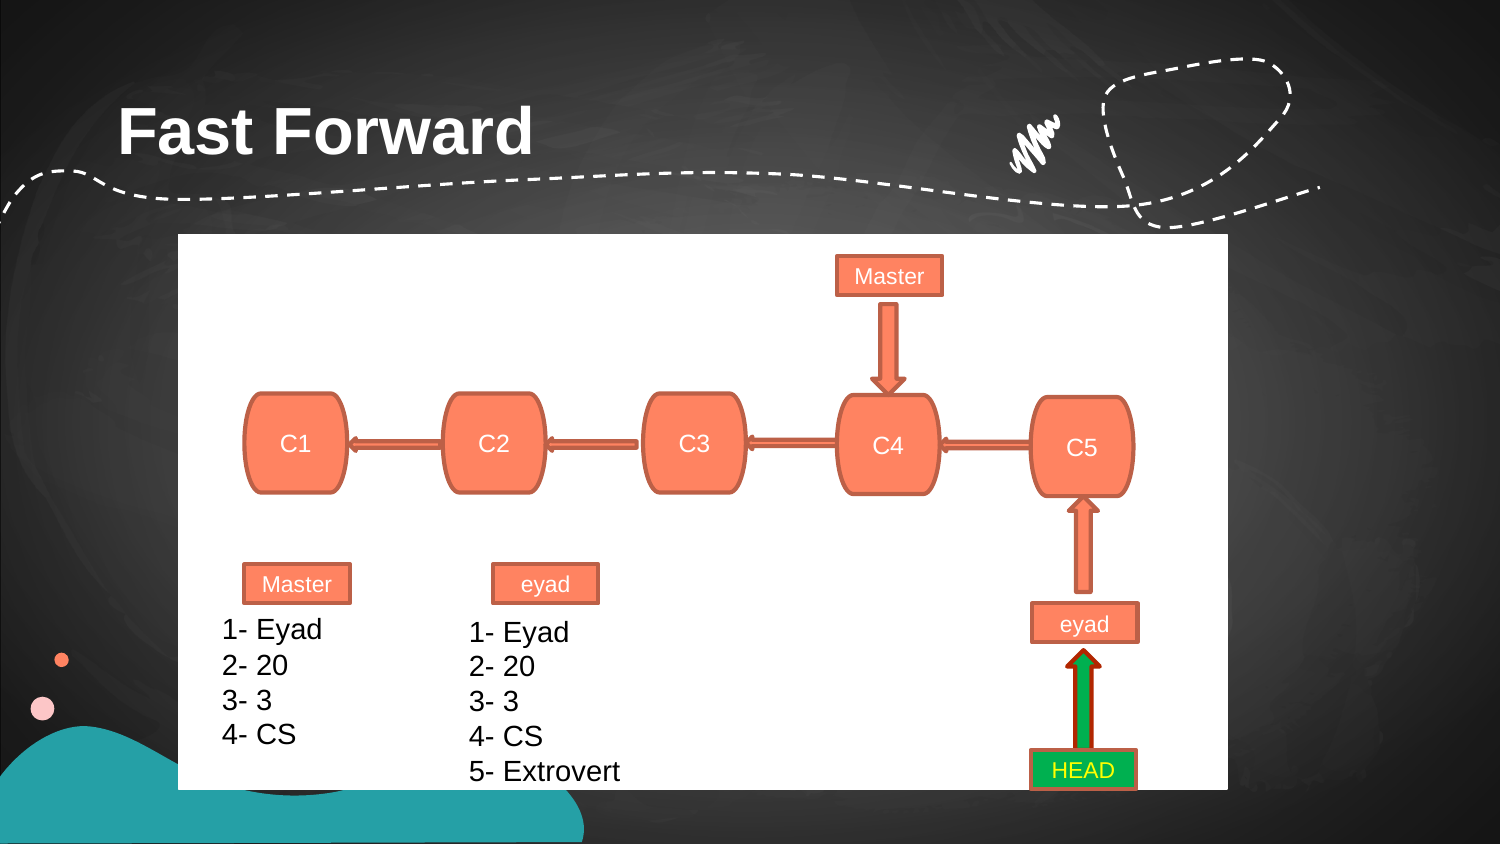

Fast Forward

Master

C1
C2
C3
C4
C5

Master
eyad
1- Eyad
2- 20
3- 3
4- CS
eyad
1- Eyad
2- 20
3- 3
4- CS
5- Extrovert

HEAD